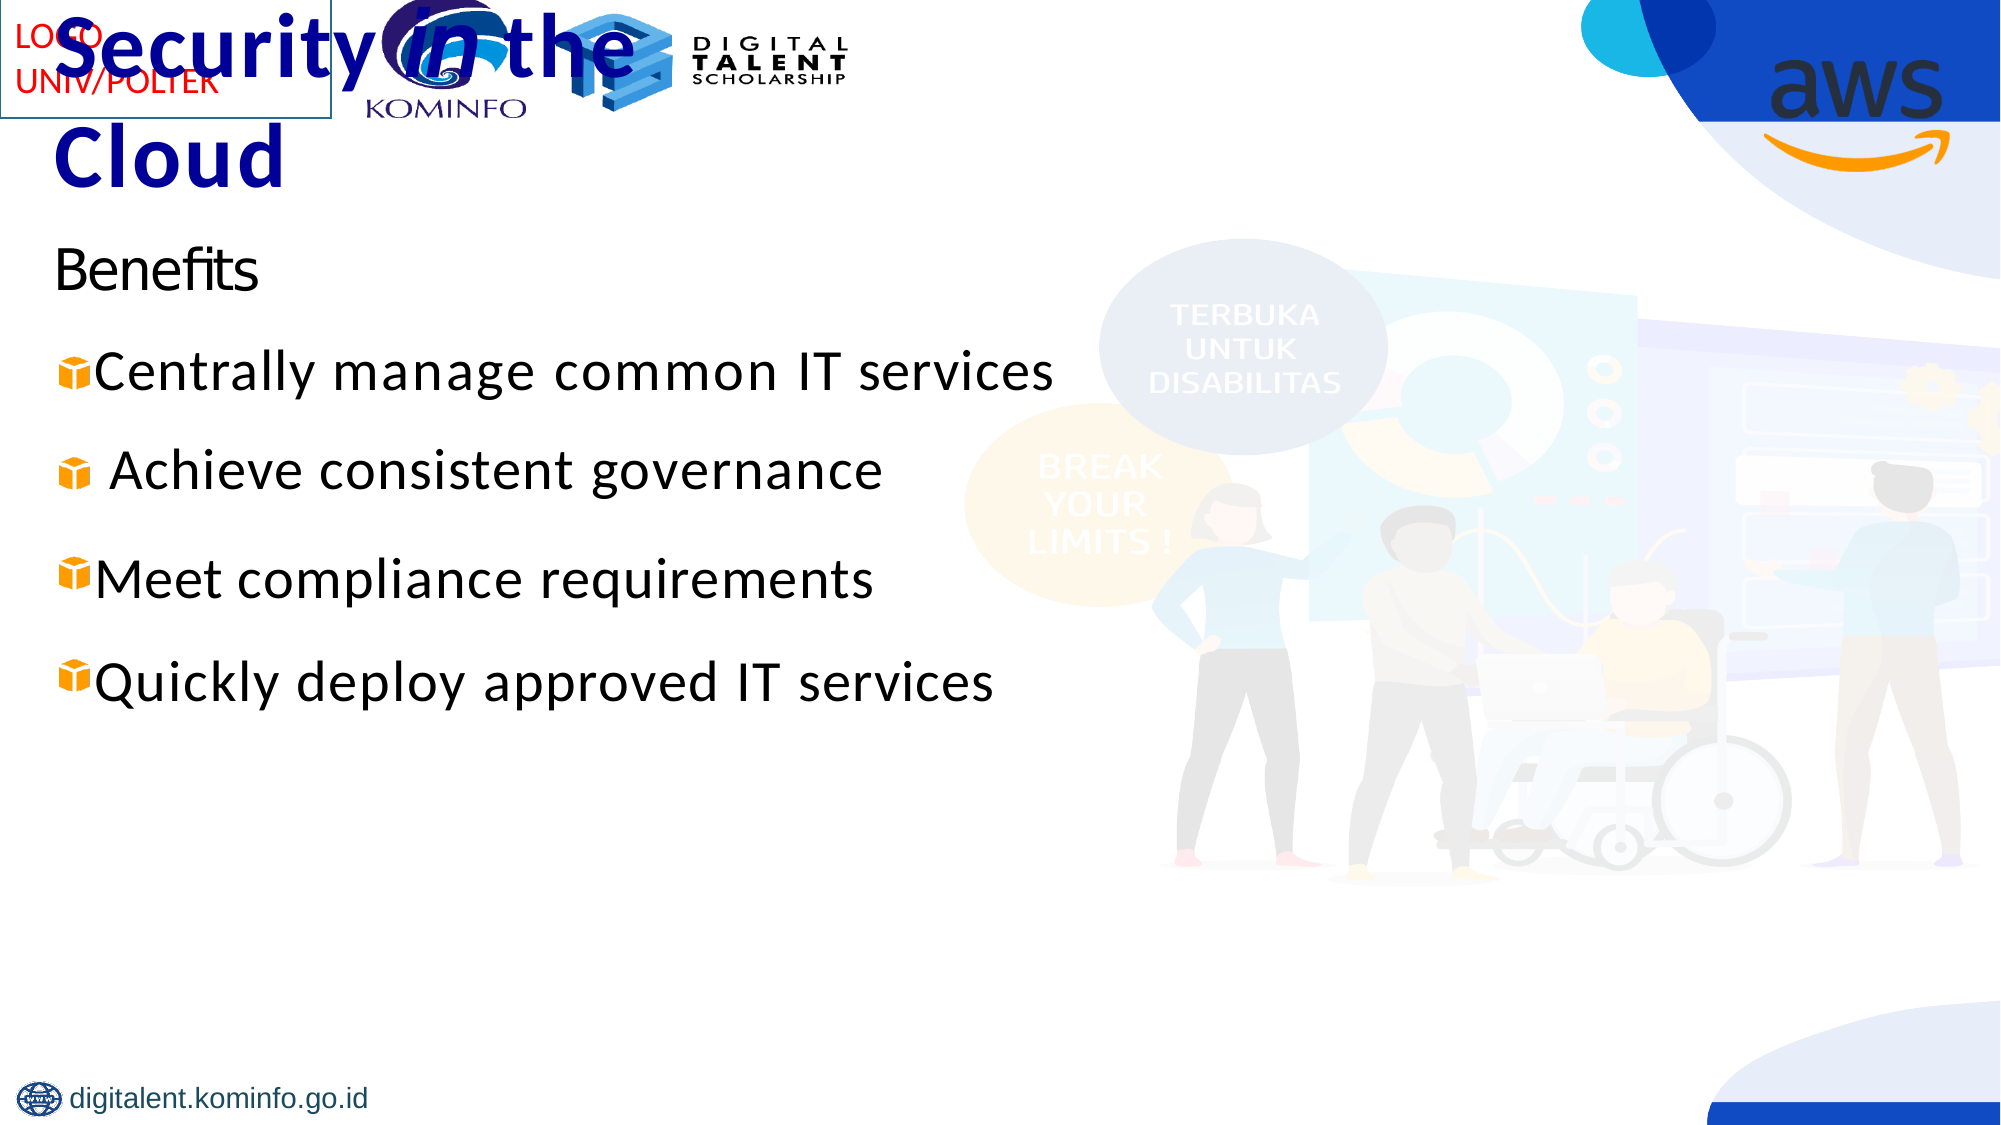

# Security in the Cloud

Benefits
Centrally manage common IT services  Achieve consistent governance
Meet compliance requirements  Quickly deploy approved IT services